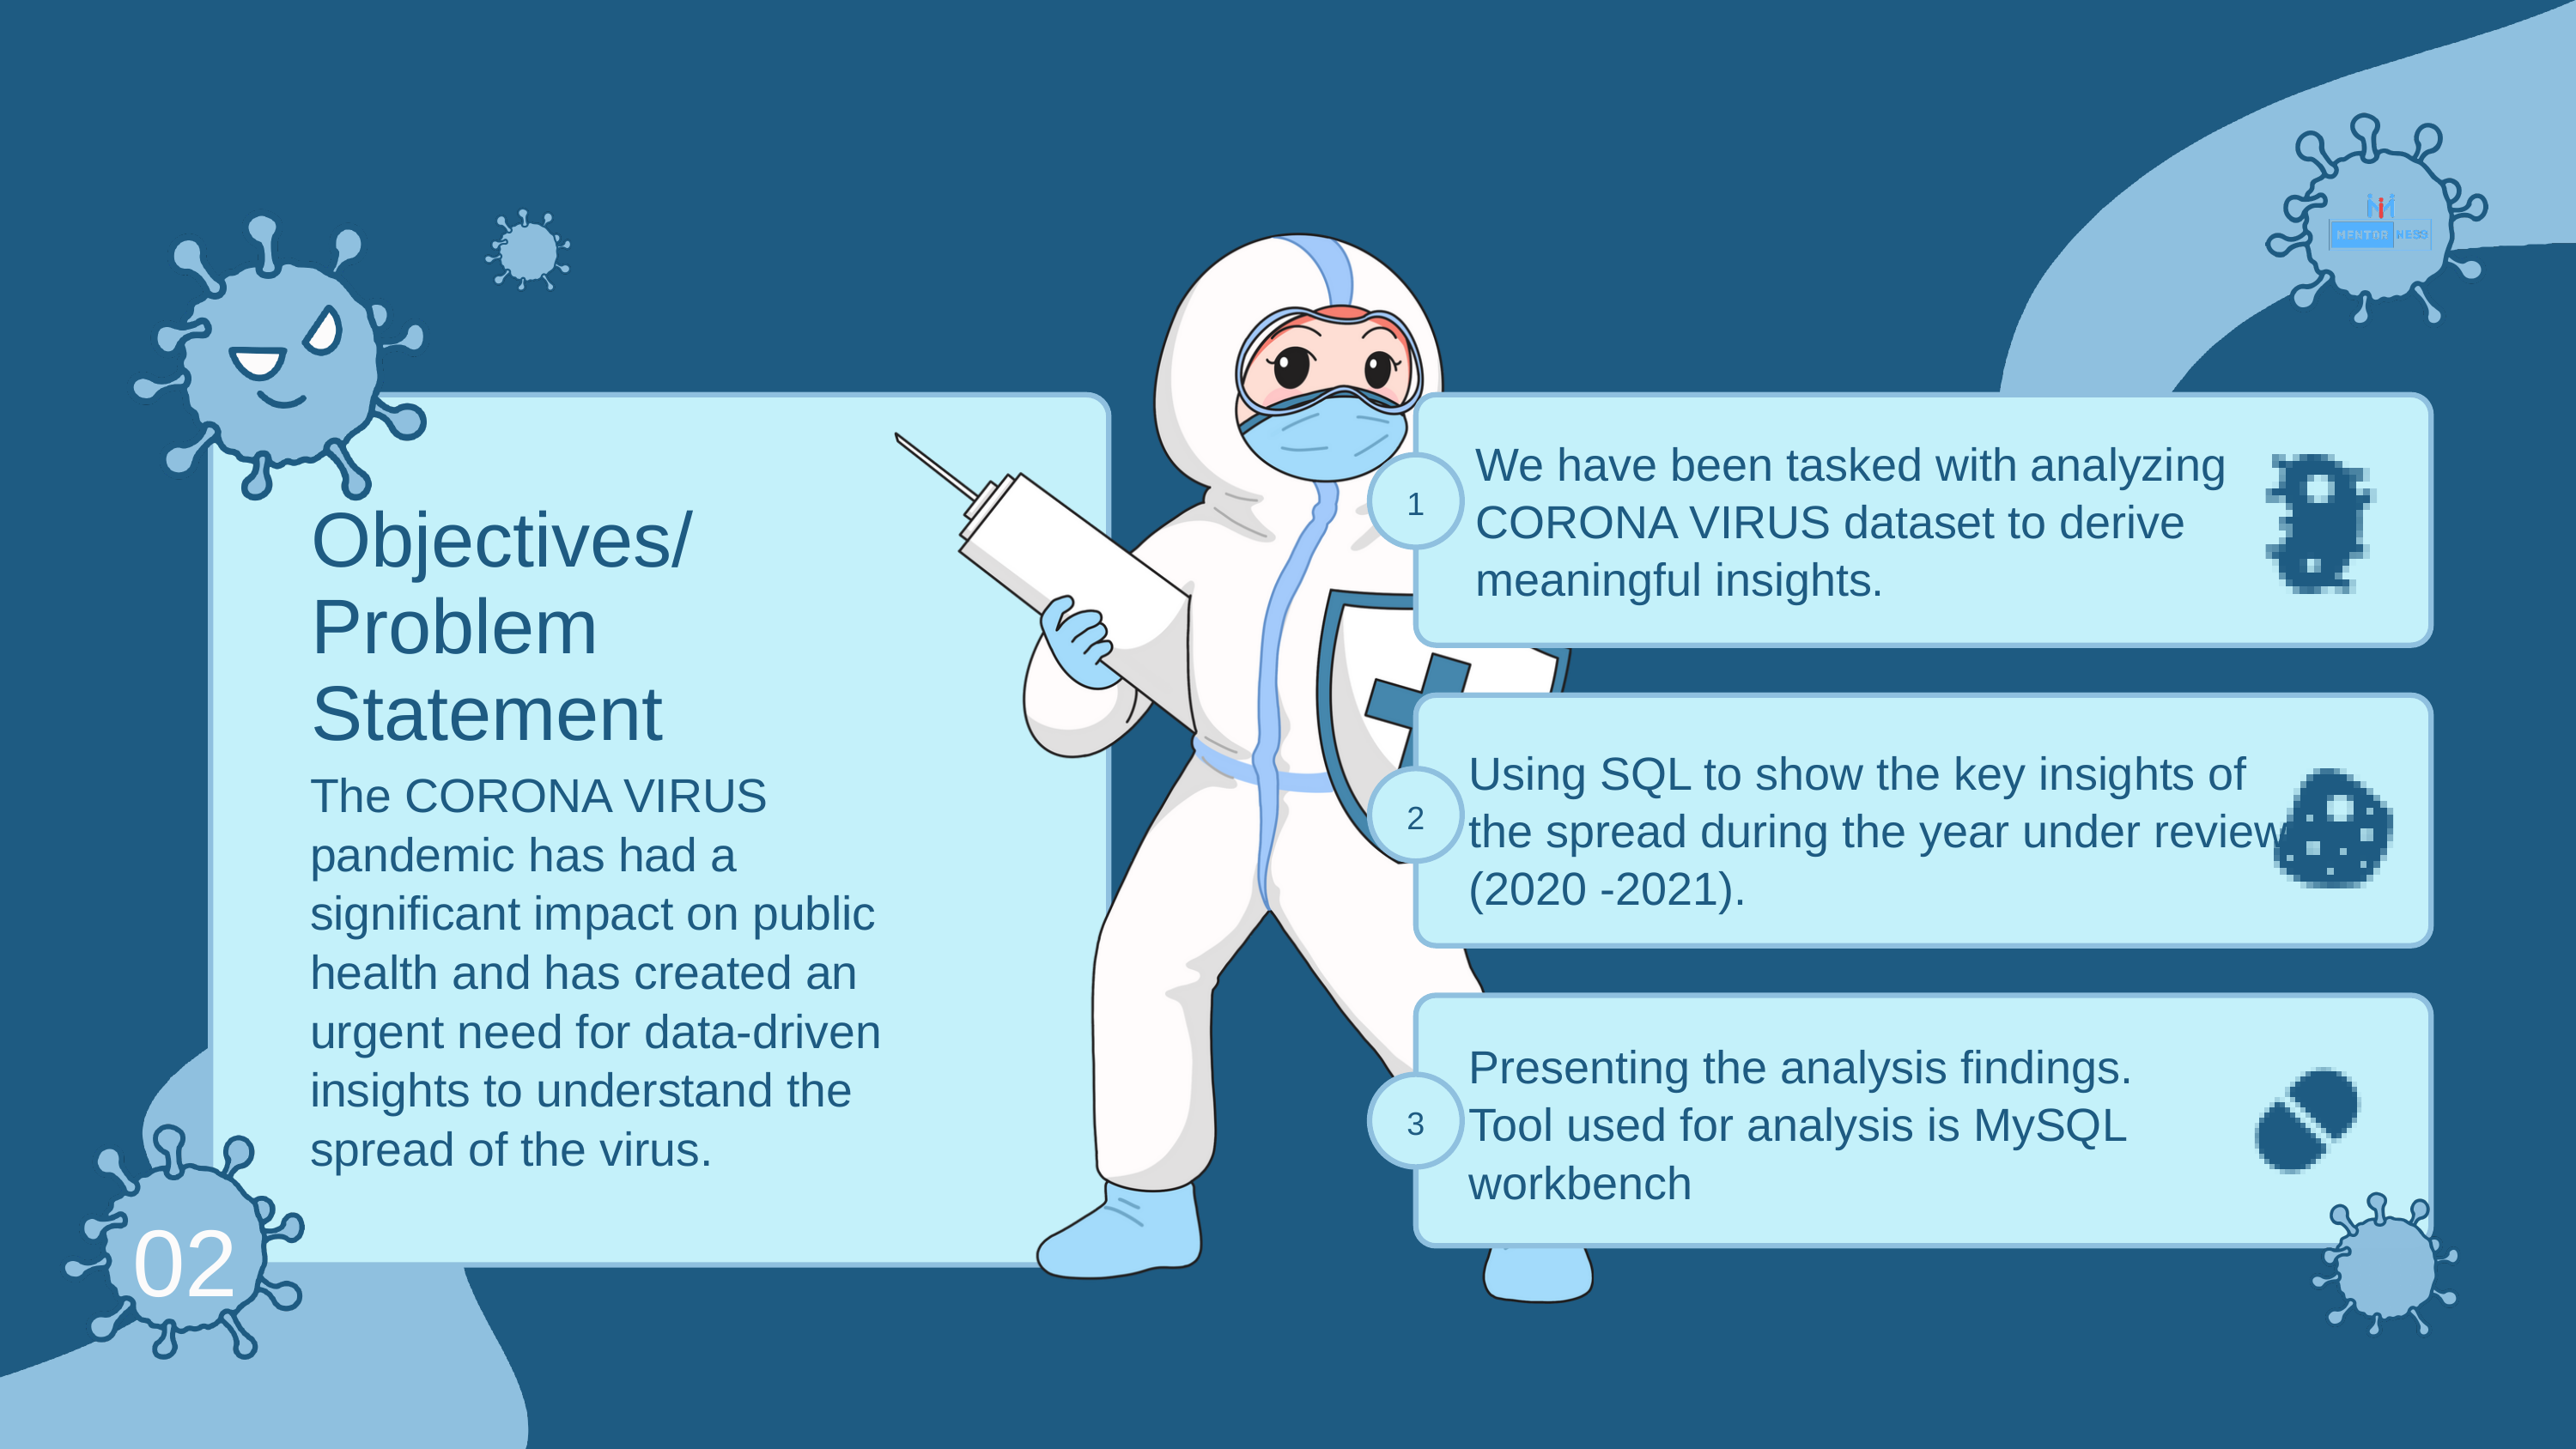

We have been tasked with analyzing CORONA VIRUS dataset to derive meaningful insights.

1

Objectives/
Problem
Statement

Using SQL to show the key insights of the spread during the year under review (2020 -2021).
The CORONA VIRUS pandemic has had a significant impact on public health and has created an urgent need for data-driven insights to understand the spread of the virus.

2

Presenting the analysis findings.
Tool used for analysis is MySQL workbench

3

02